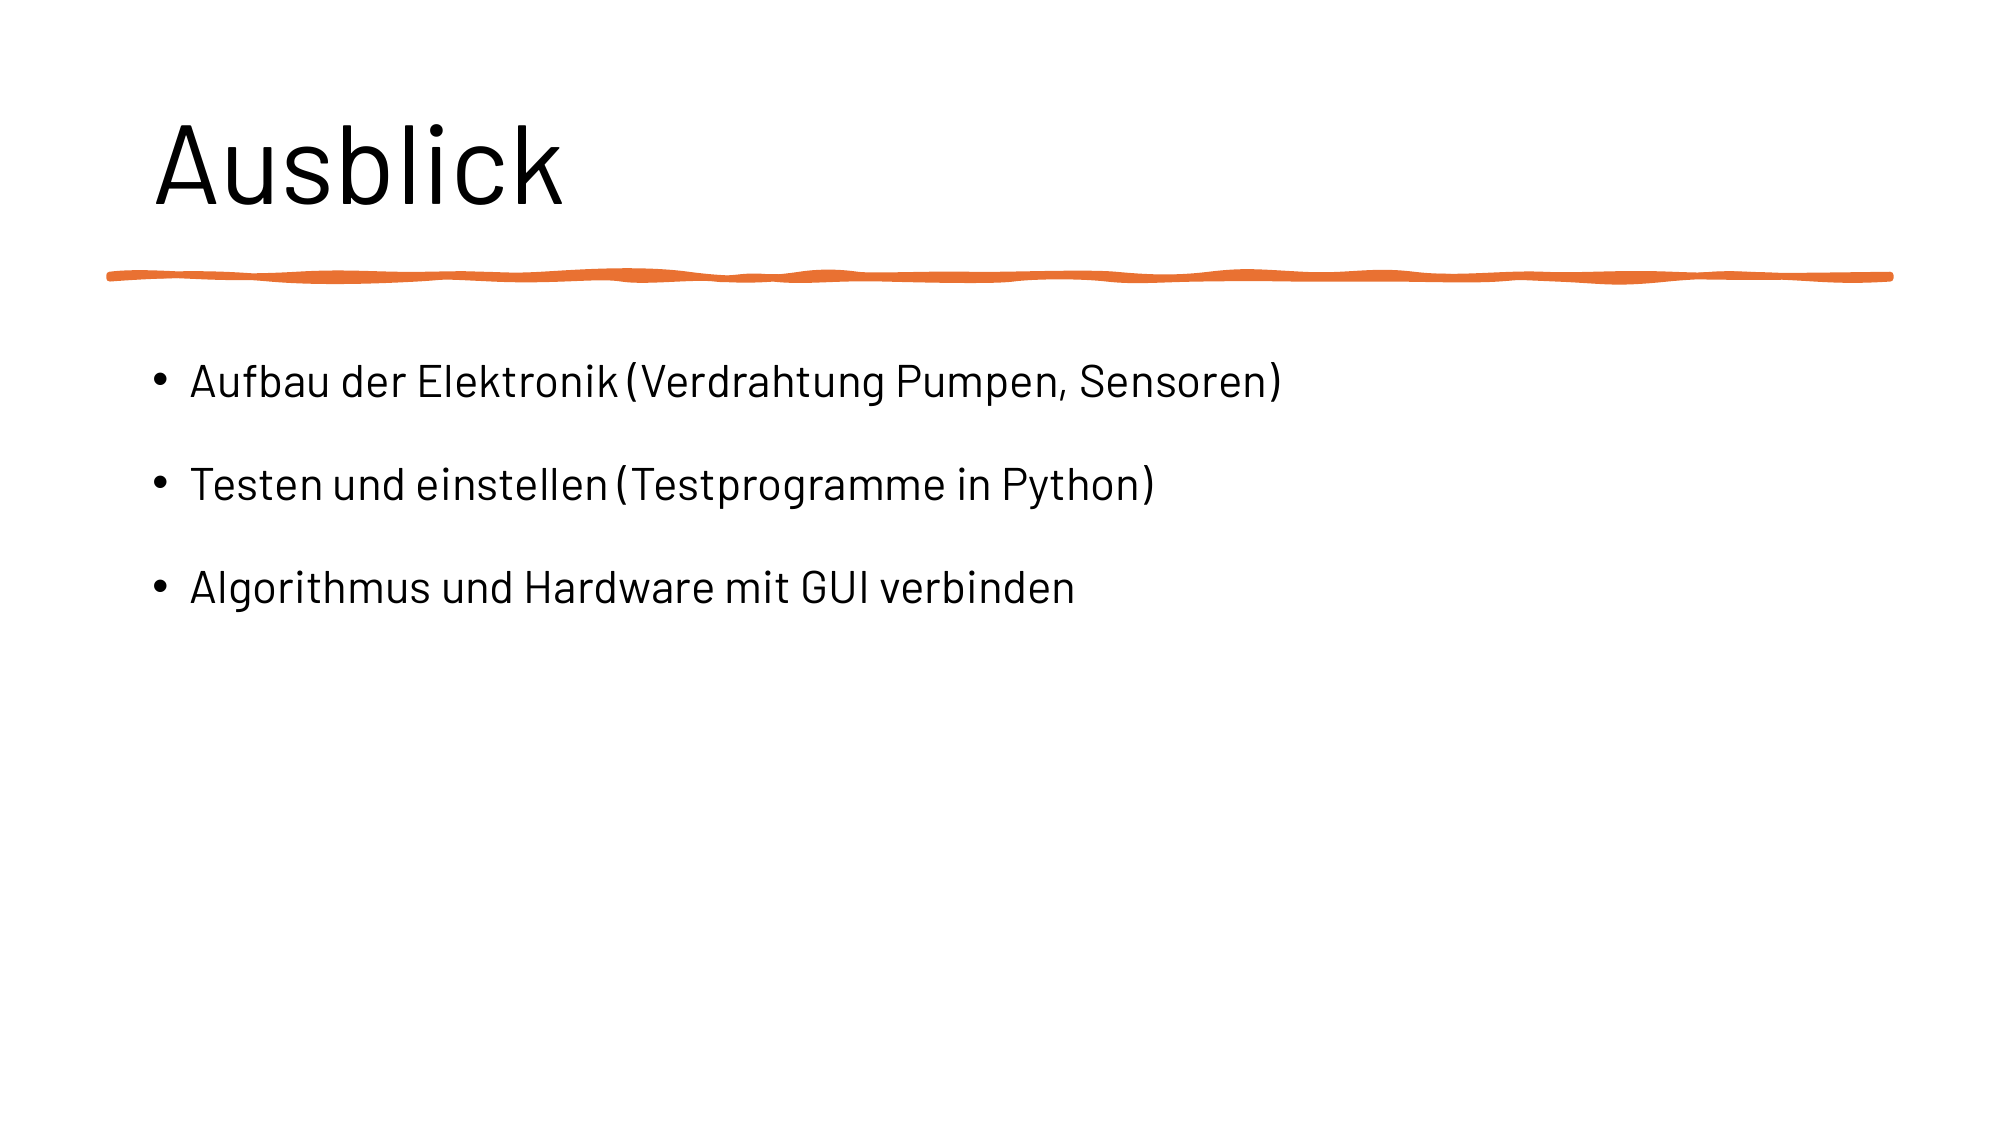

# Ausblick

Aufbau der Elektronik (Verdrahtung Pumpen, Sensoren)
Testen und einstellen (Testprogramme in Python)
Algorithmus und Hardware mit GUI verbinden